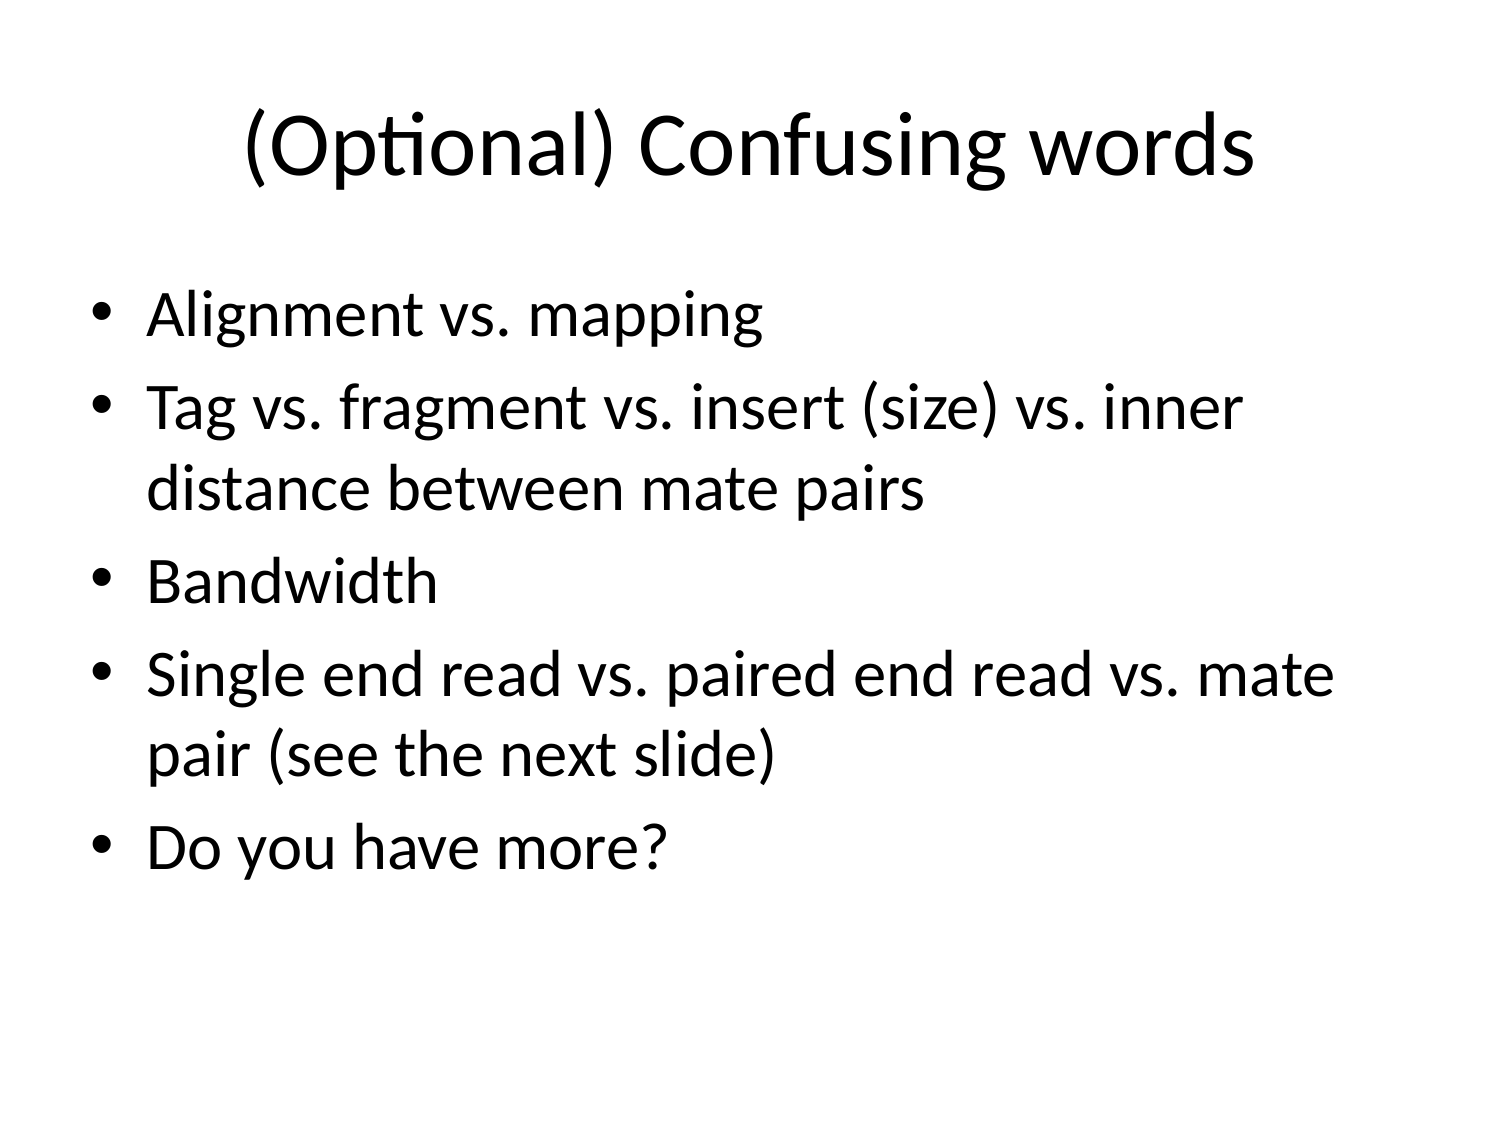

# (Optional) Confusing words
Alignment vs. mapping
Tag vs. fragment vs. insert (size) vs. inner distance between mate pairs
Bandwidth
Single end read vs. paired end read vs. mate pair (see the next slide)
Do you have more?